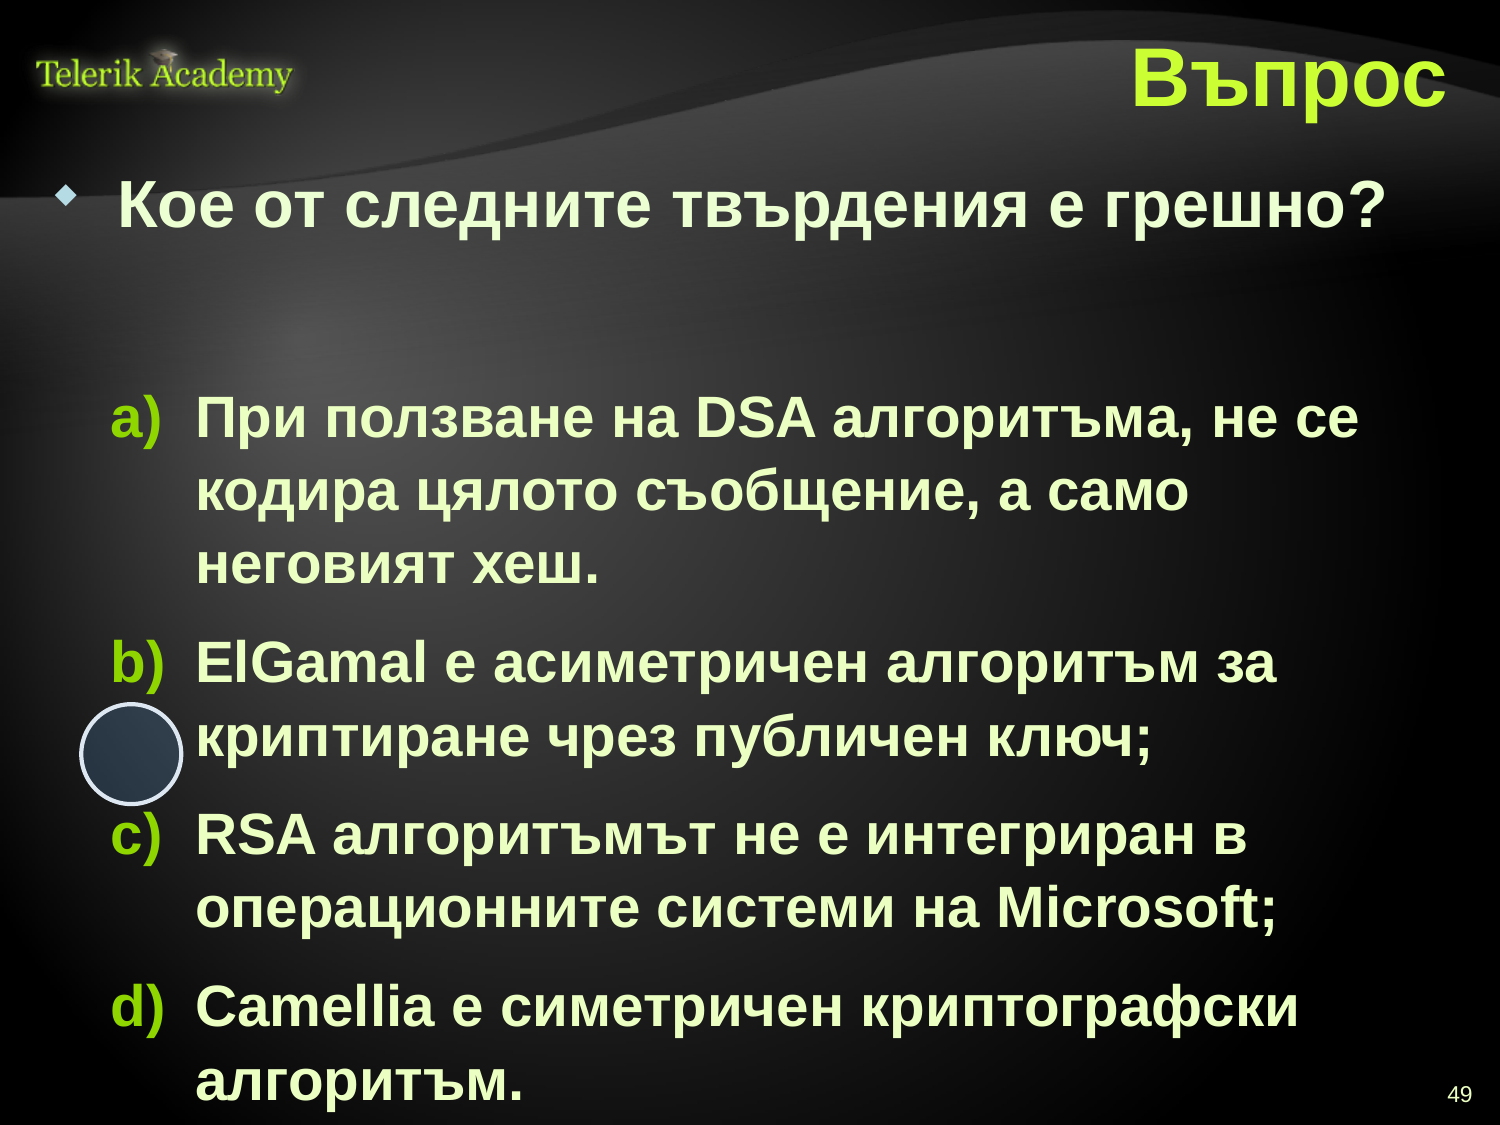

# Въпрос
 Кое от следните твърдения е грешно?

При ползване на DSA алгоритъма, не се кодира цялото съобщение, а само неговият хеш.
ElGamal е асиметричен алгоритъм за криптиране чрез публичен ключ;
RSA алгоритъмът не е интегриран в операционните системи на Microsoft;
Camellia е симетричен криптографски алгоритъм.

49